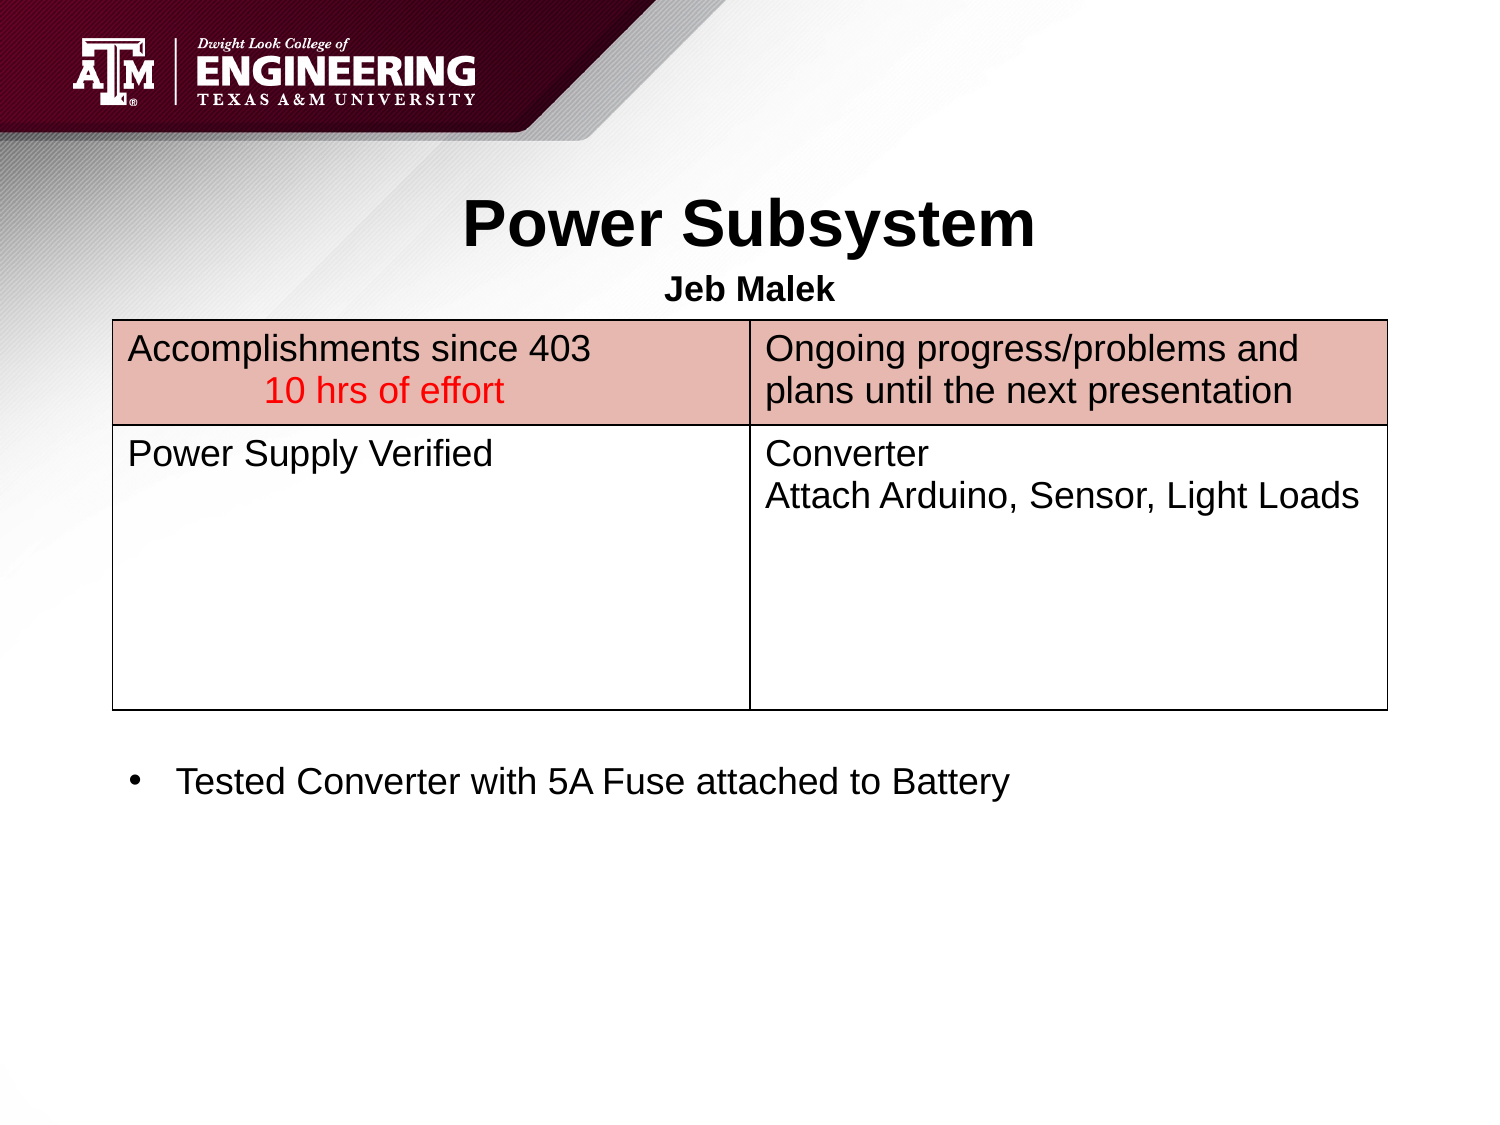

# Power Subsystem
Jeb Malek
| Accomplishments since 403 10 hrs of effort | Ongoing progress/problems and plans until the next presentation |
| --- | --- |
| Power Supply Verified | Converter Attach Arduino, Sensor, Light Loads |
Tested Converter with 5A Fuse attached to Battery